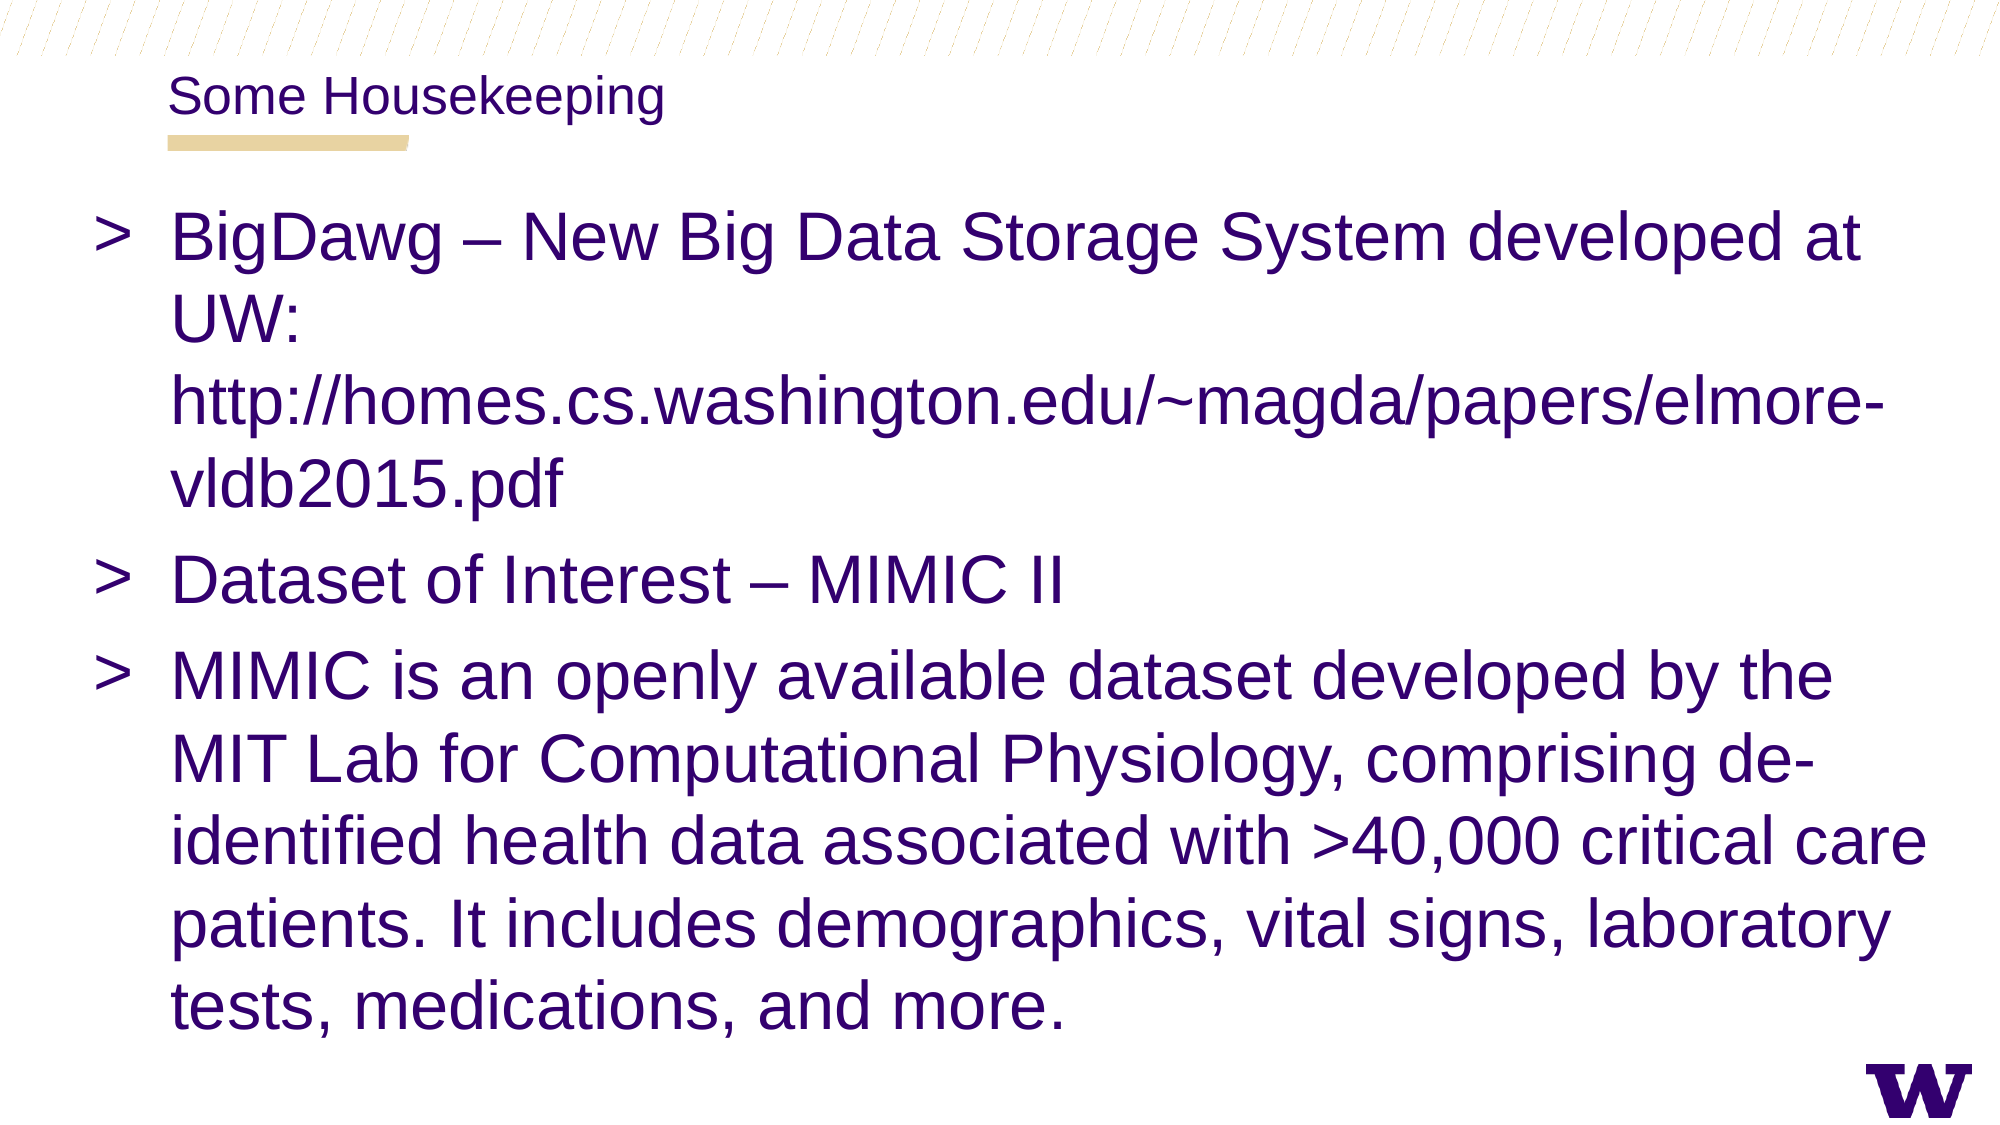

Some Housekeeping
BigDawg – New Big Data Storage System developed at UW:  http://homes.cs.washington.edu/~magda/papers/elmore-vldb2015.pdf
Dataset of Interest – MIMIC II
MIMIC is an openly available dataset developed by the MIT Lab for Computational Physiology, comprising de-identified health data associated with >40,000 critical care patients. It includes demographics, vital signs, laboratory tests, medications, and more.